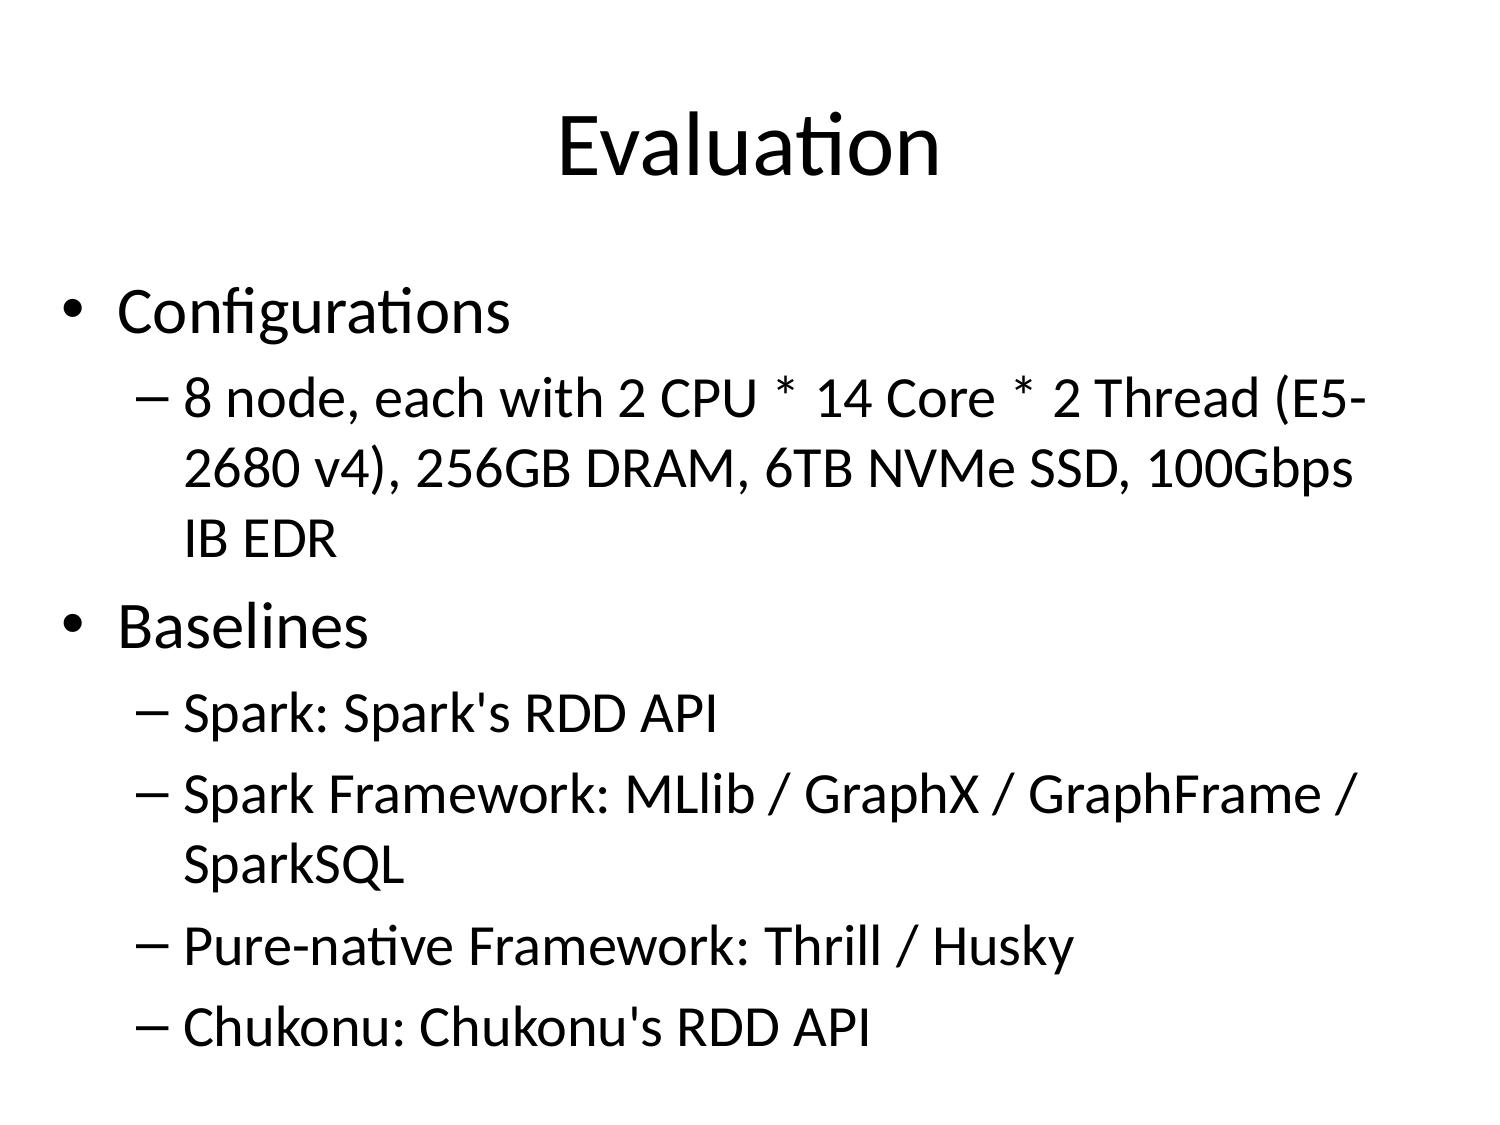

# Evaluation
Configurations
8 node, each with 2 CPU * 14 Core * 2 Thread (E5-2680 v4), 256GB DRAM, 6TB NVMe SSD, 100Gbps IB EDR
Baselines
Spark: Spark's RDD API
Spark Framework: MLlib / GraphX / GraphFrame / SparkSQL
Pure-native Framework: Thrill / Husky
Chukonu: Chukonu's RDD API